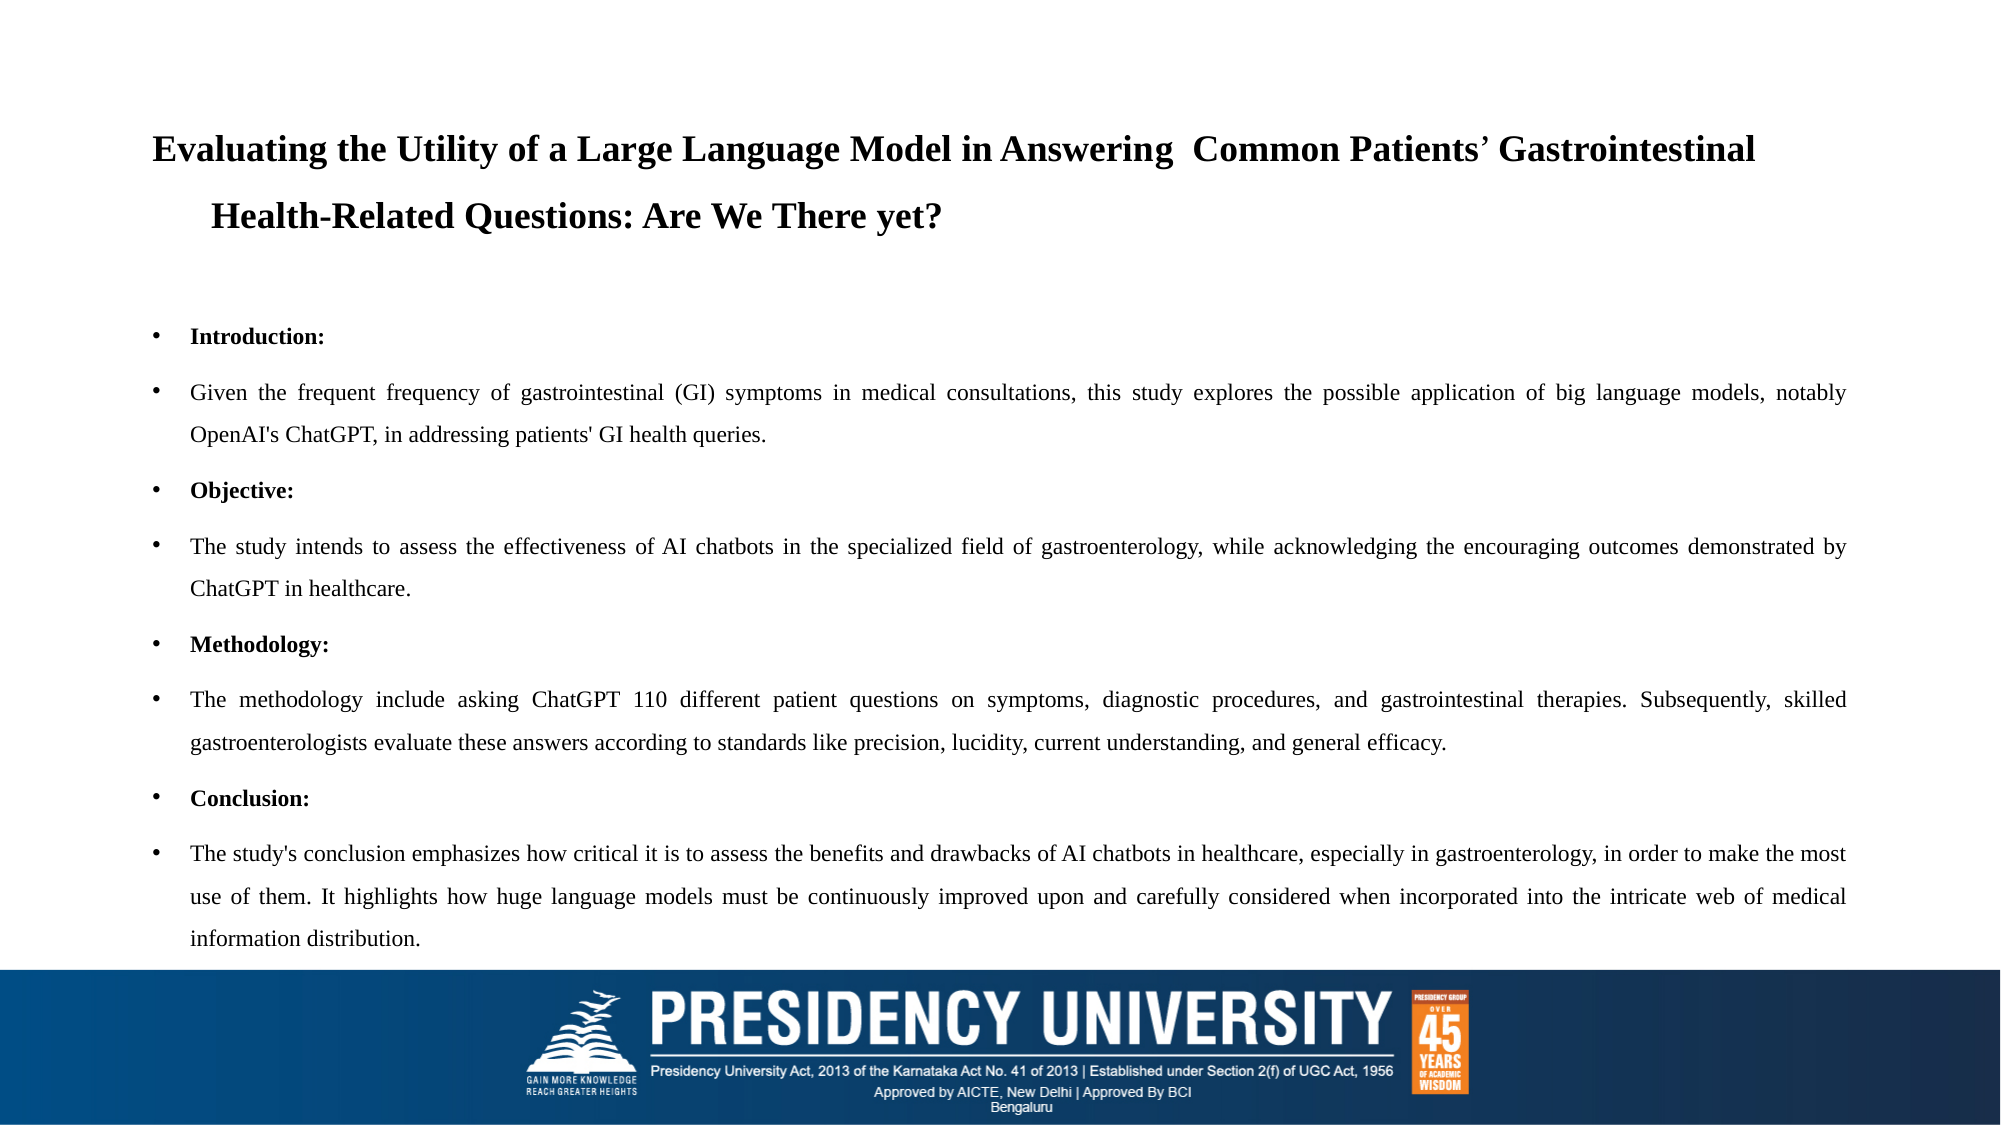

# Evaluating the Utility of a Large Language Model in Answering  Common Patients’ Gastrointestinal Health-Related Questions: Are We There yet?
Introduction:
Given the frequent frequency of gastrointestinal (GI) symptoms in medical consultations, this study explores the possible application of big language models, notably OpenAI's ChatGPT, in addressing patients' GI health queries.
Objective:
The study intends to assess the effectiveness of AI chatbots in the specialized field of gastroenterology, while acknowledging the encouraging outcomes demonstrated by ChatGPT in healthcare.
Methodology:
The methodology include asking ChatGPT 110 different patient questions on symptoms, diagnostic procedures, and gastrointestinal therapies. Subsequently, skilled gastroenterologists evaluate these answers according to standards like precision, lucidity, current understanding, and general efficacy.
Conclusion:
The study's conclusion emphasizes how critical it is to assess the benefits and drawbacks of AI chatbots in healthcare, especially in gastroenterology, in order to make the most use of them. It highlights how huge language models must be continuously improved upon and carefully considered when incorporated into the intricate web of medical information distribution.